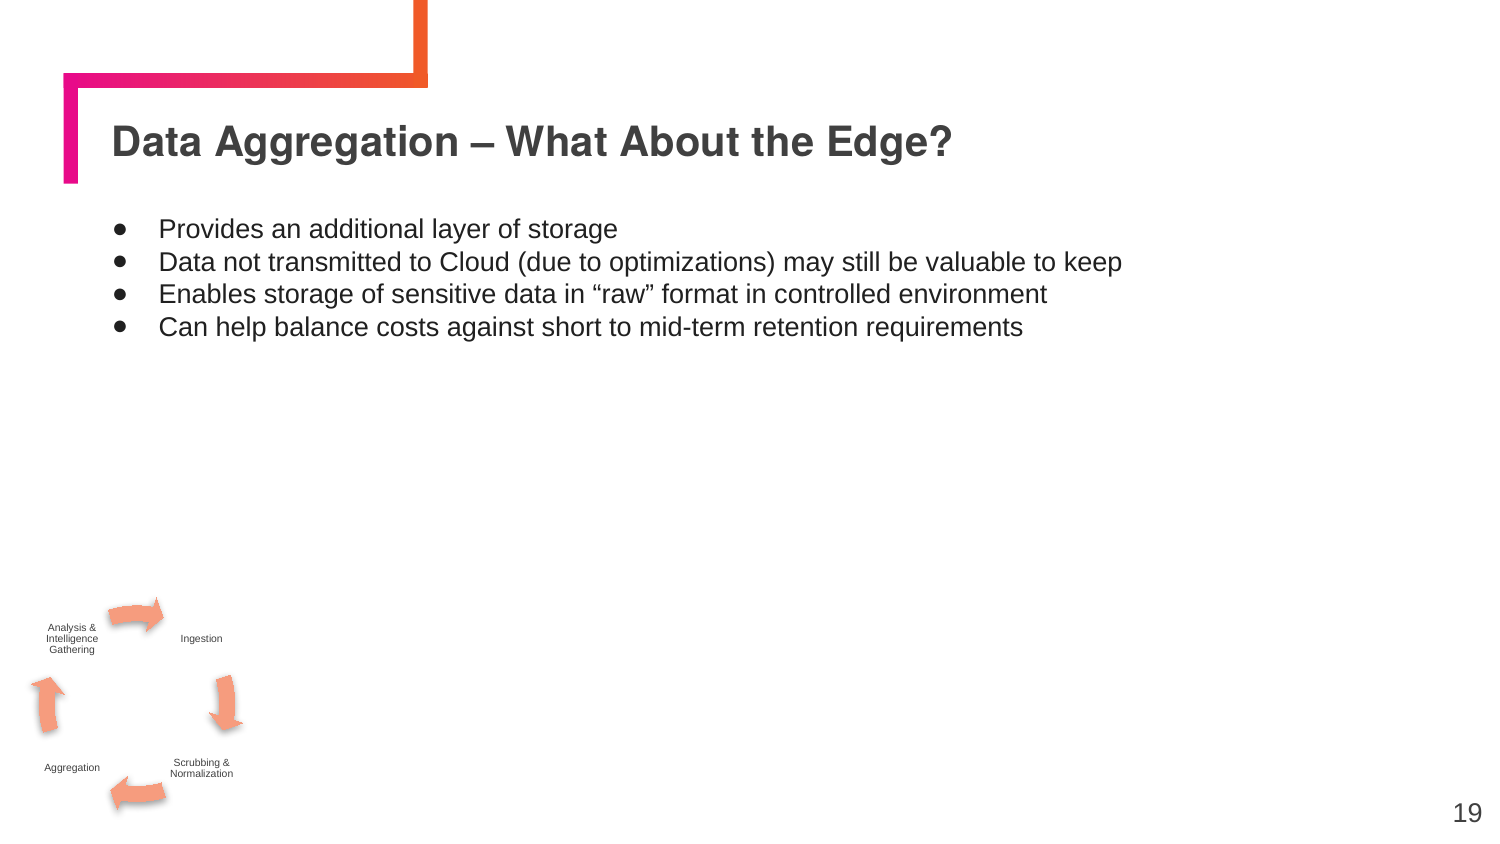

# Data Aggregation – What About the Edge?
Provides an additional layer of storage
Data not transmitted to Cloud (due to optimizations) may still be valuable to keep
Enables storage of sensitive data in “raw” format in controlled environment
Can help balance costs against short to mid-term retention requirements

Ingestion
Scrubbing & Normalization
Aggregation
Analysis & Intelligence Gathering
19